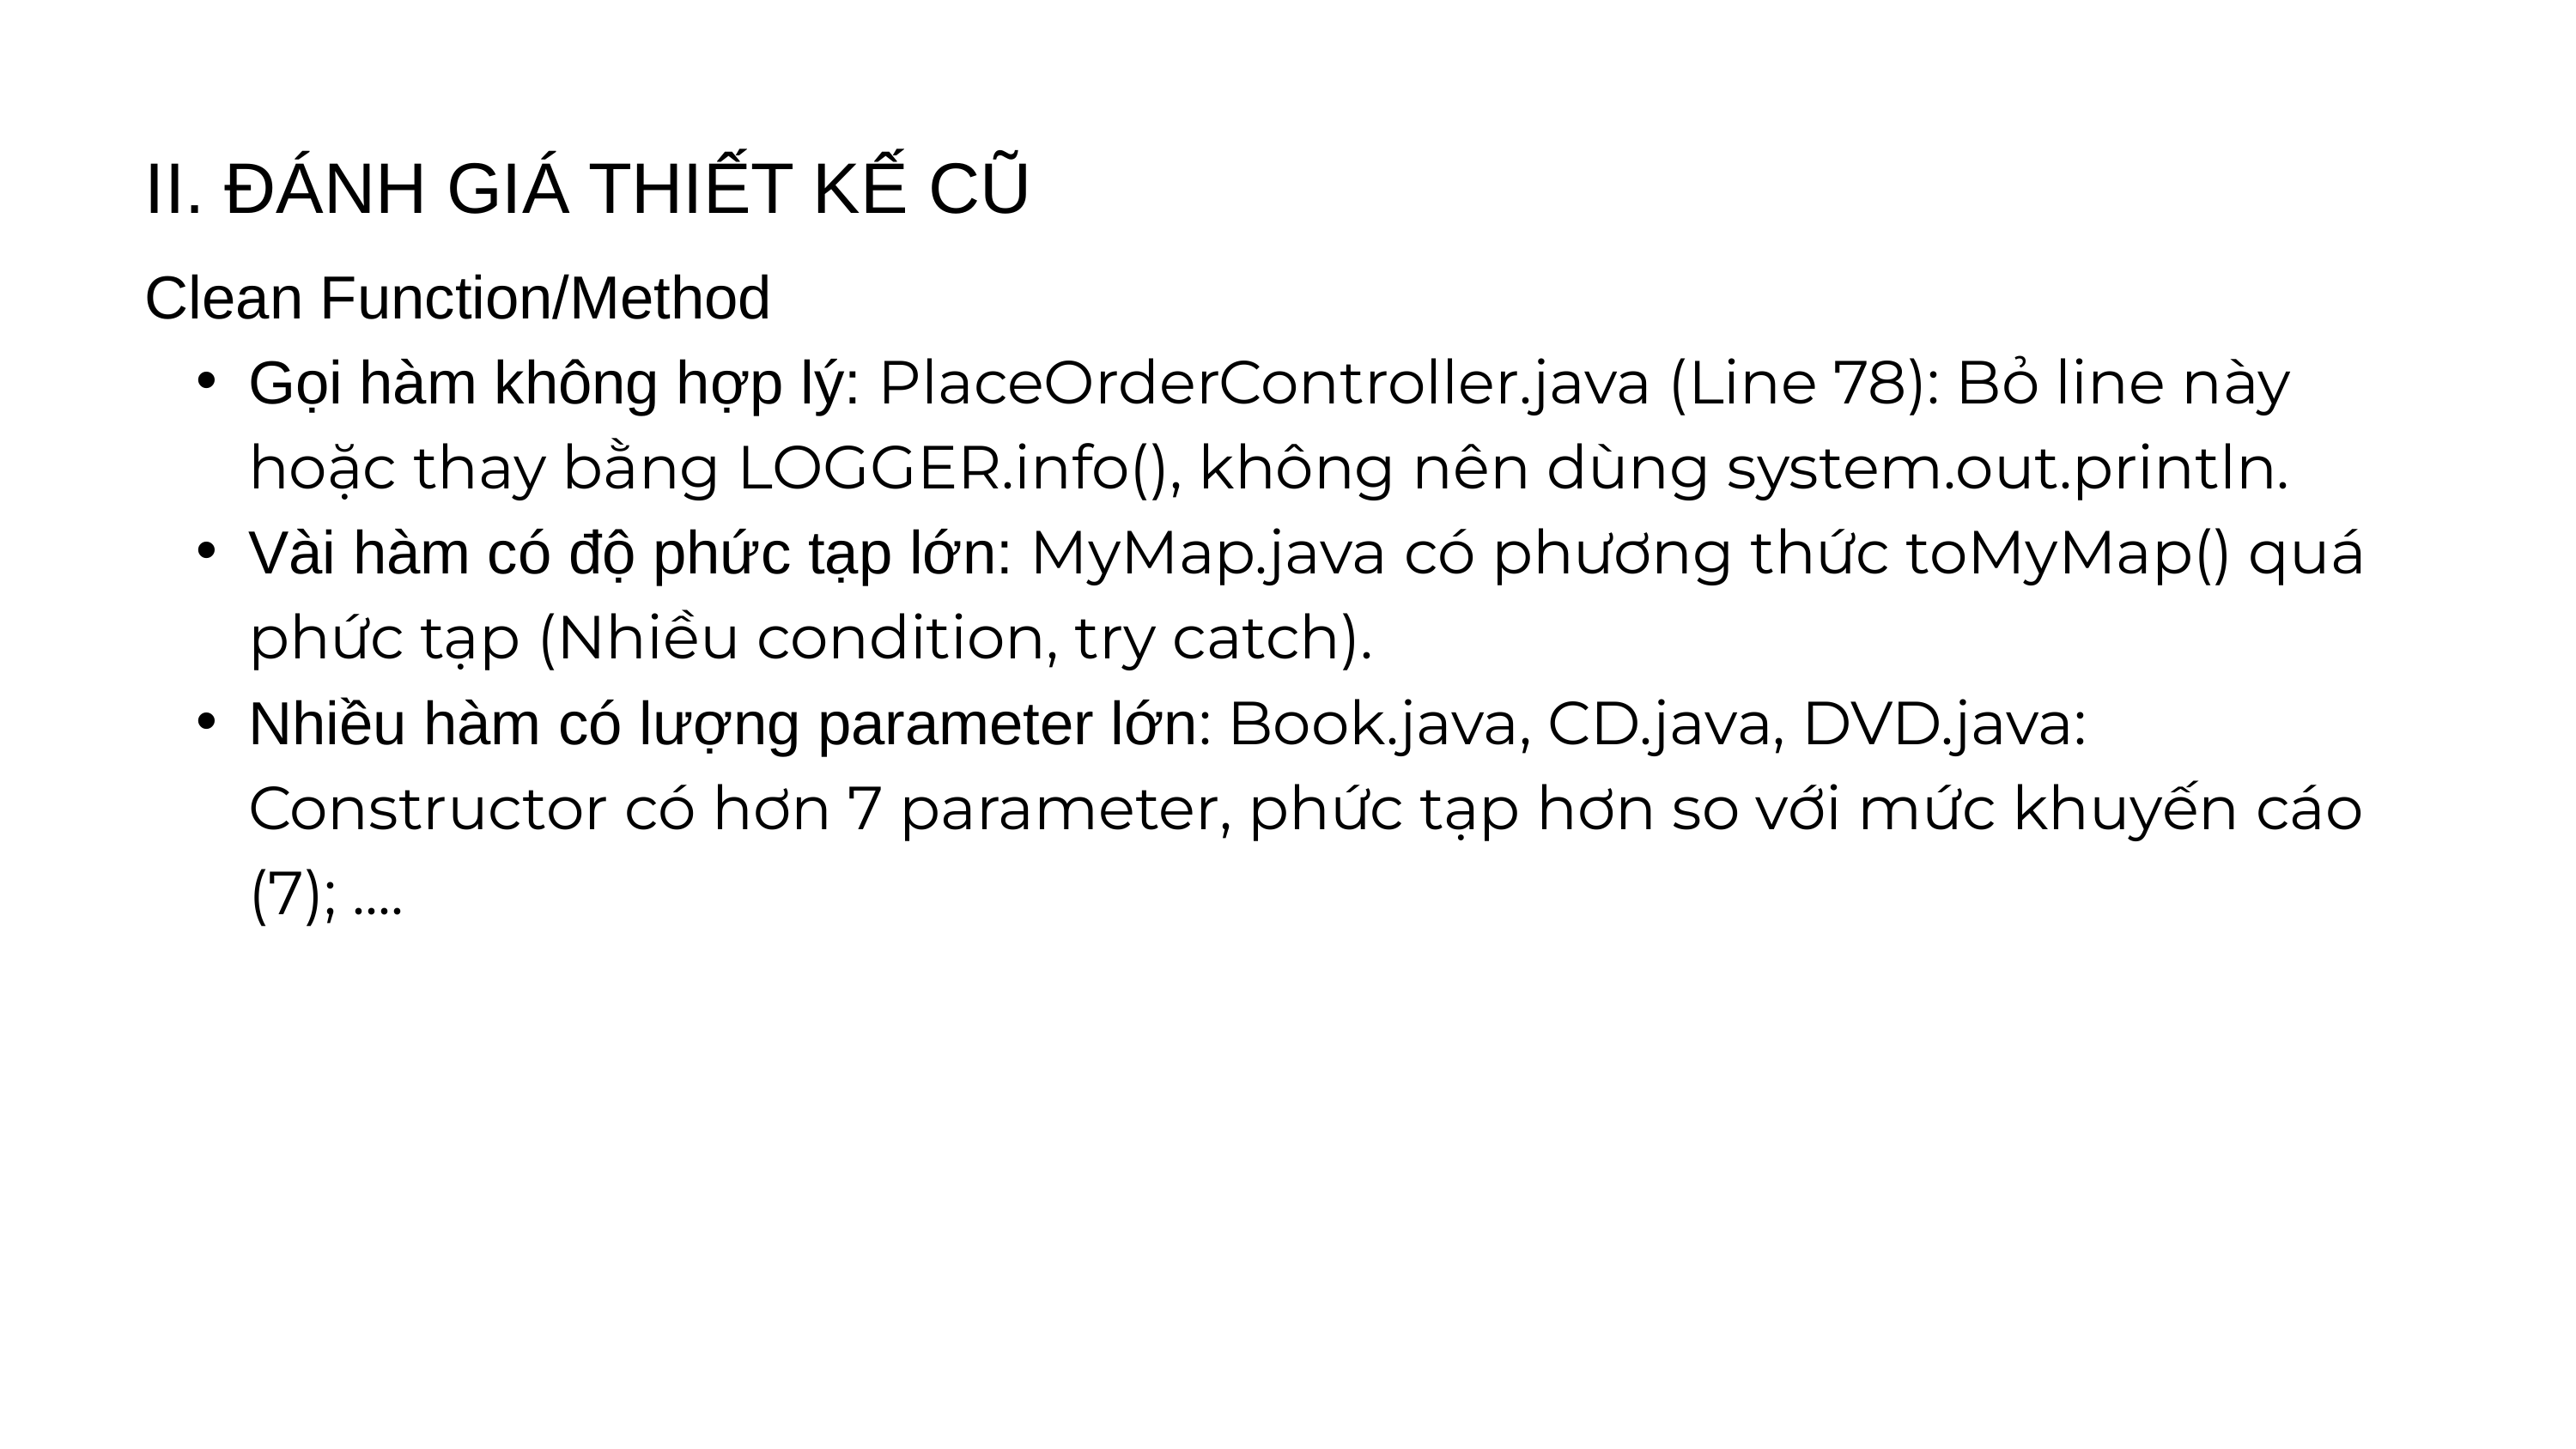

II. ĐÁNH GIÁ THIẾT KẾ CŨ
Clean Function/Method

Gọi hàm không hợp lý: PlaceOrderController.java (Line 78): Bỏ line này hoặc thay bằng LOGGER.info(), không nên dùng system.out.println.
Vài hàm có độ phức tạp lớn: MyMap.java có phương thức toMyMap() quá phức tạp (Nhiều condition, try catch).
Nhiều hàm có lượng parameter lớn: Book.java, CD.java, DVD.java: Constructor có hơn 7 parameter, phức tạp hơn so với mức khuyến cáo (7); ....